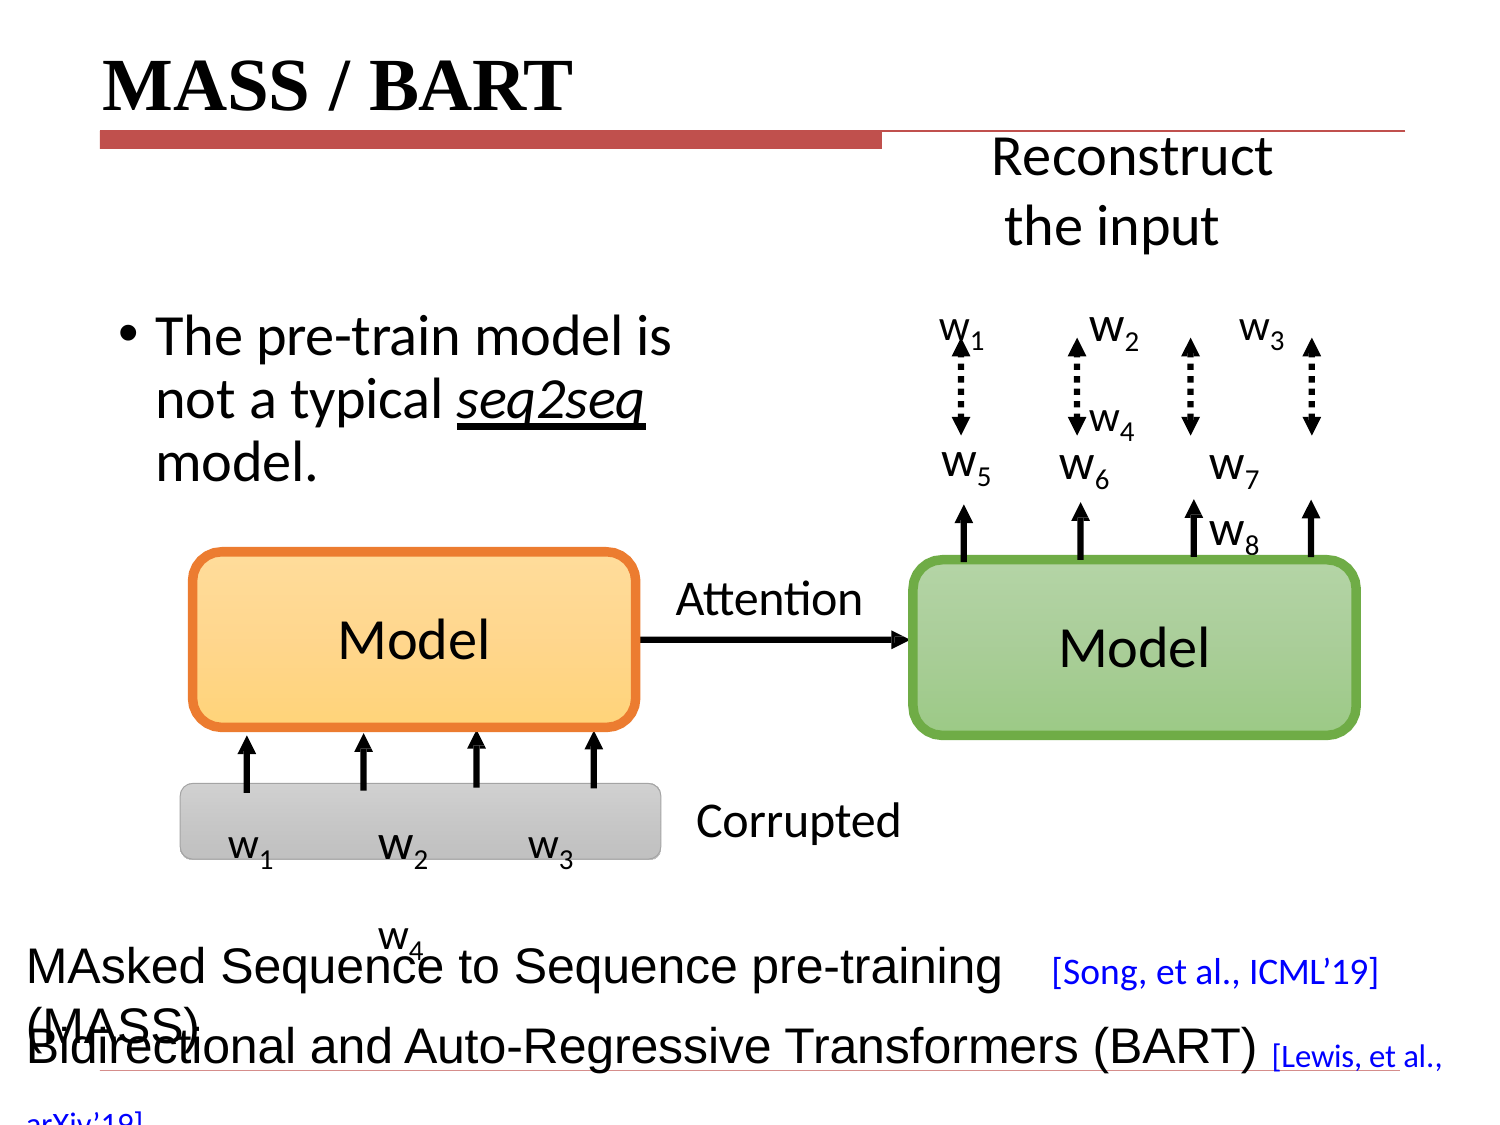

# MASS / BART
Reconstruct  the input
w1	w2	w3	w4

The pre-train model is not a typical seq2seq model.

w5
w6	w7	w8

Attention
Model
Model

w1	w2	w3	w4

Corrupted
MAsked Sequence to Sequence pre-training (MASS)
[Song, et al., ICML’19]
Bidirectional and Auto-Regressive Transformers (BART) [Lewis, et al., arXiv’19]